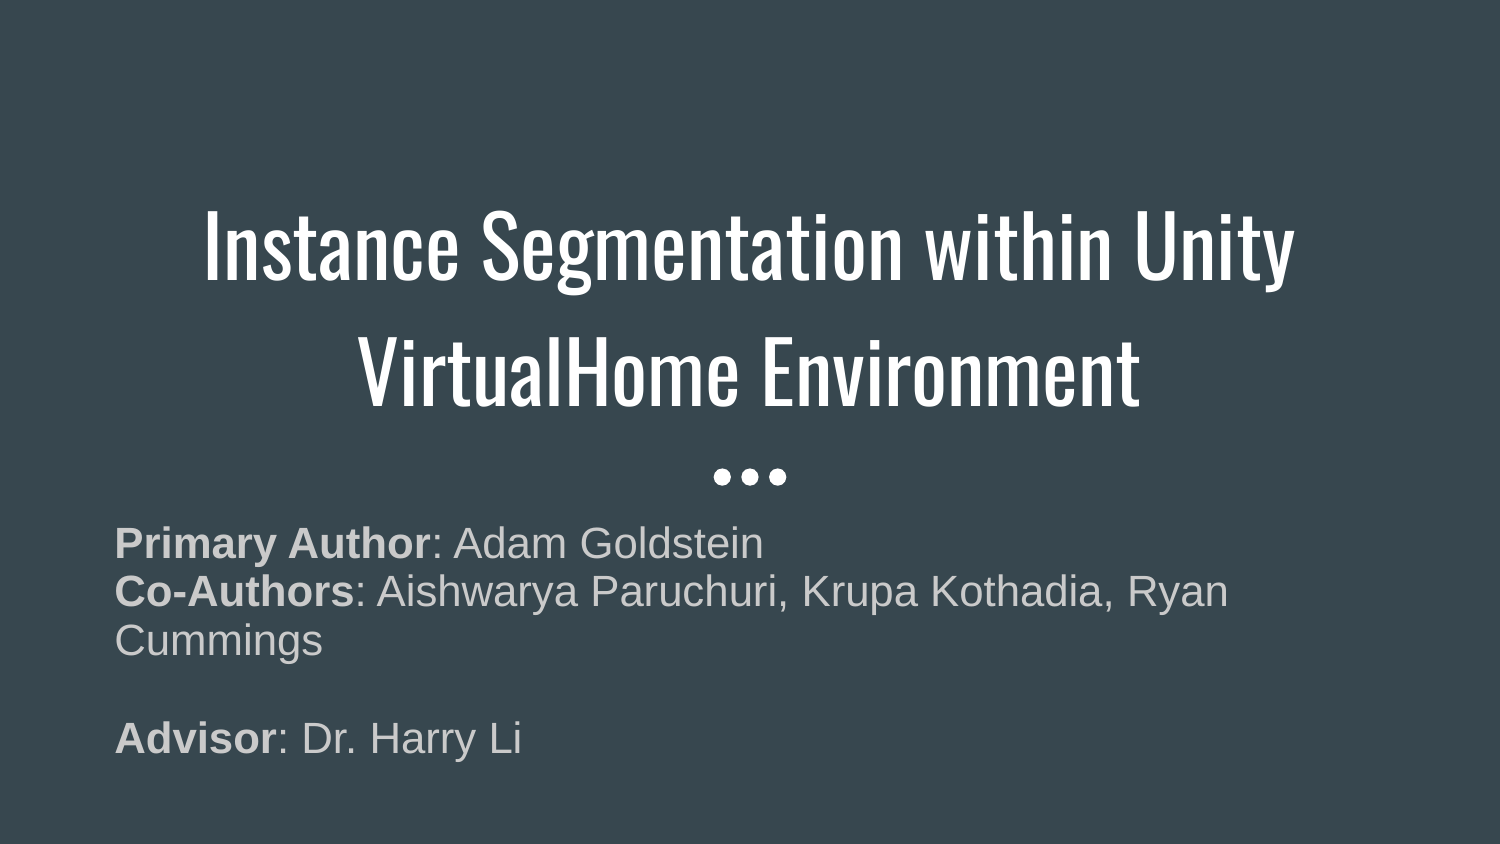

# Instance Segmentation within Unity VirtualHome Environment
Primary Author: Adam Goldstein
Co-Authors: Aishwarya Paruchuri, Krupa Kothadia, Ryan Cummings

Advisor: Dr. Harry Li